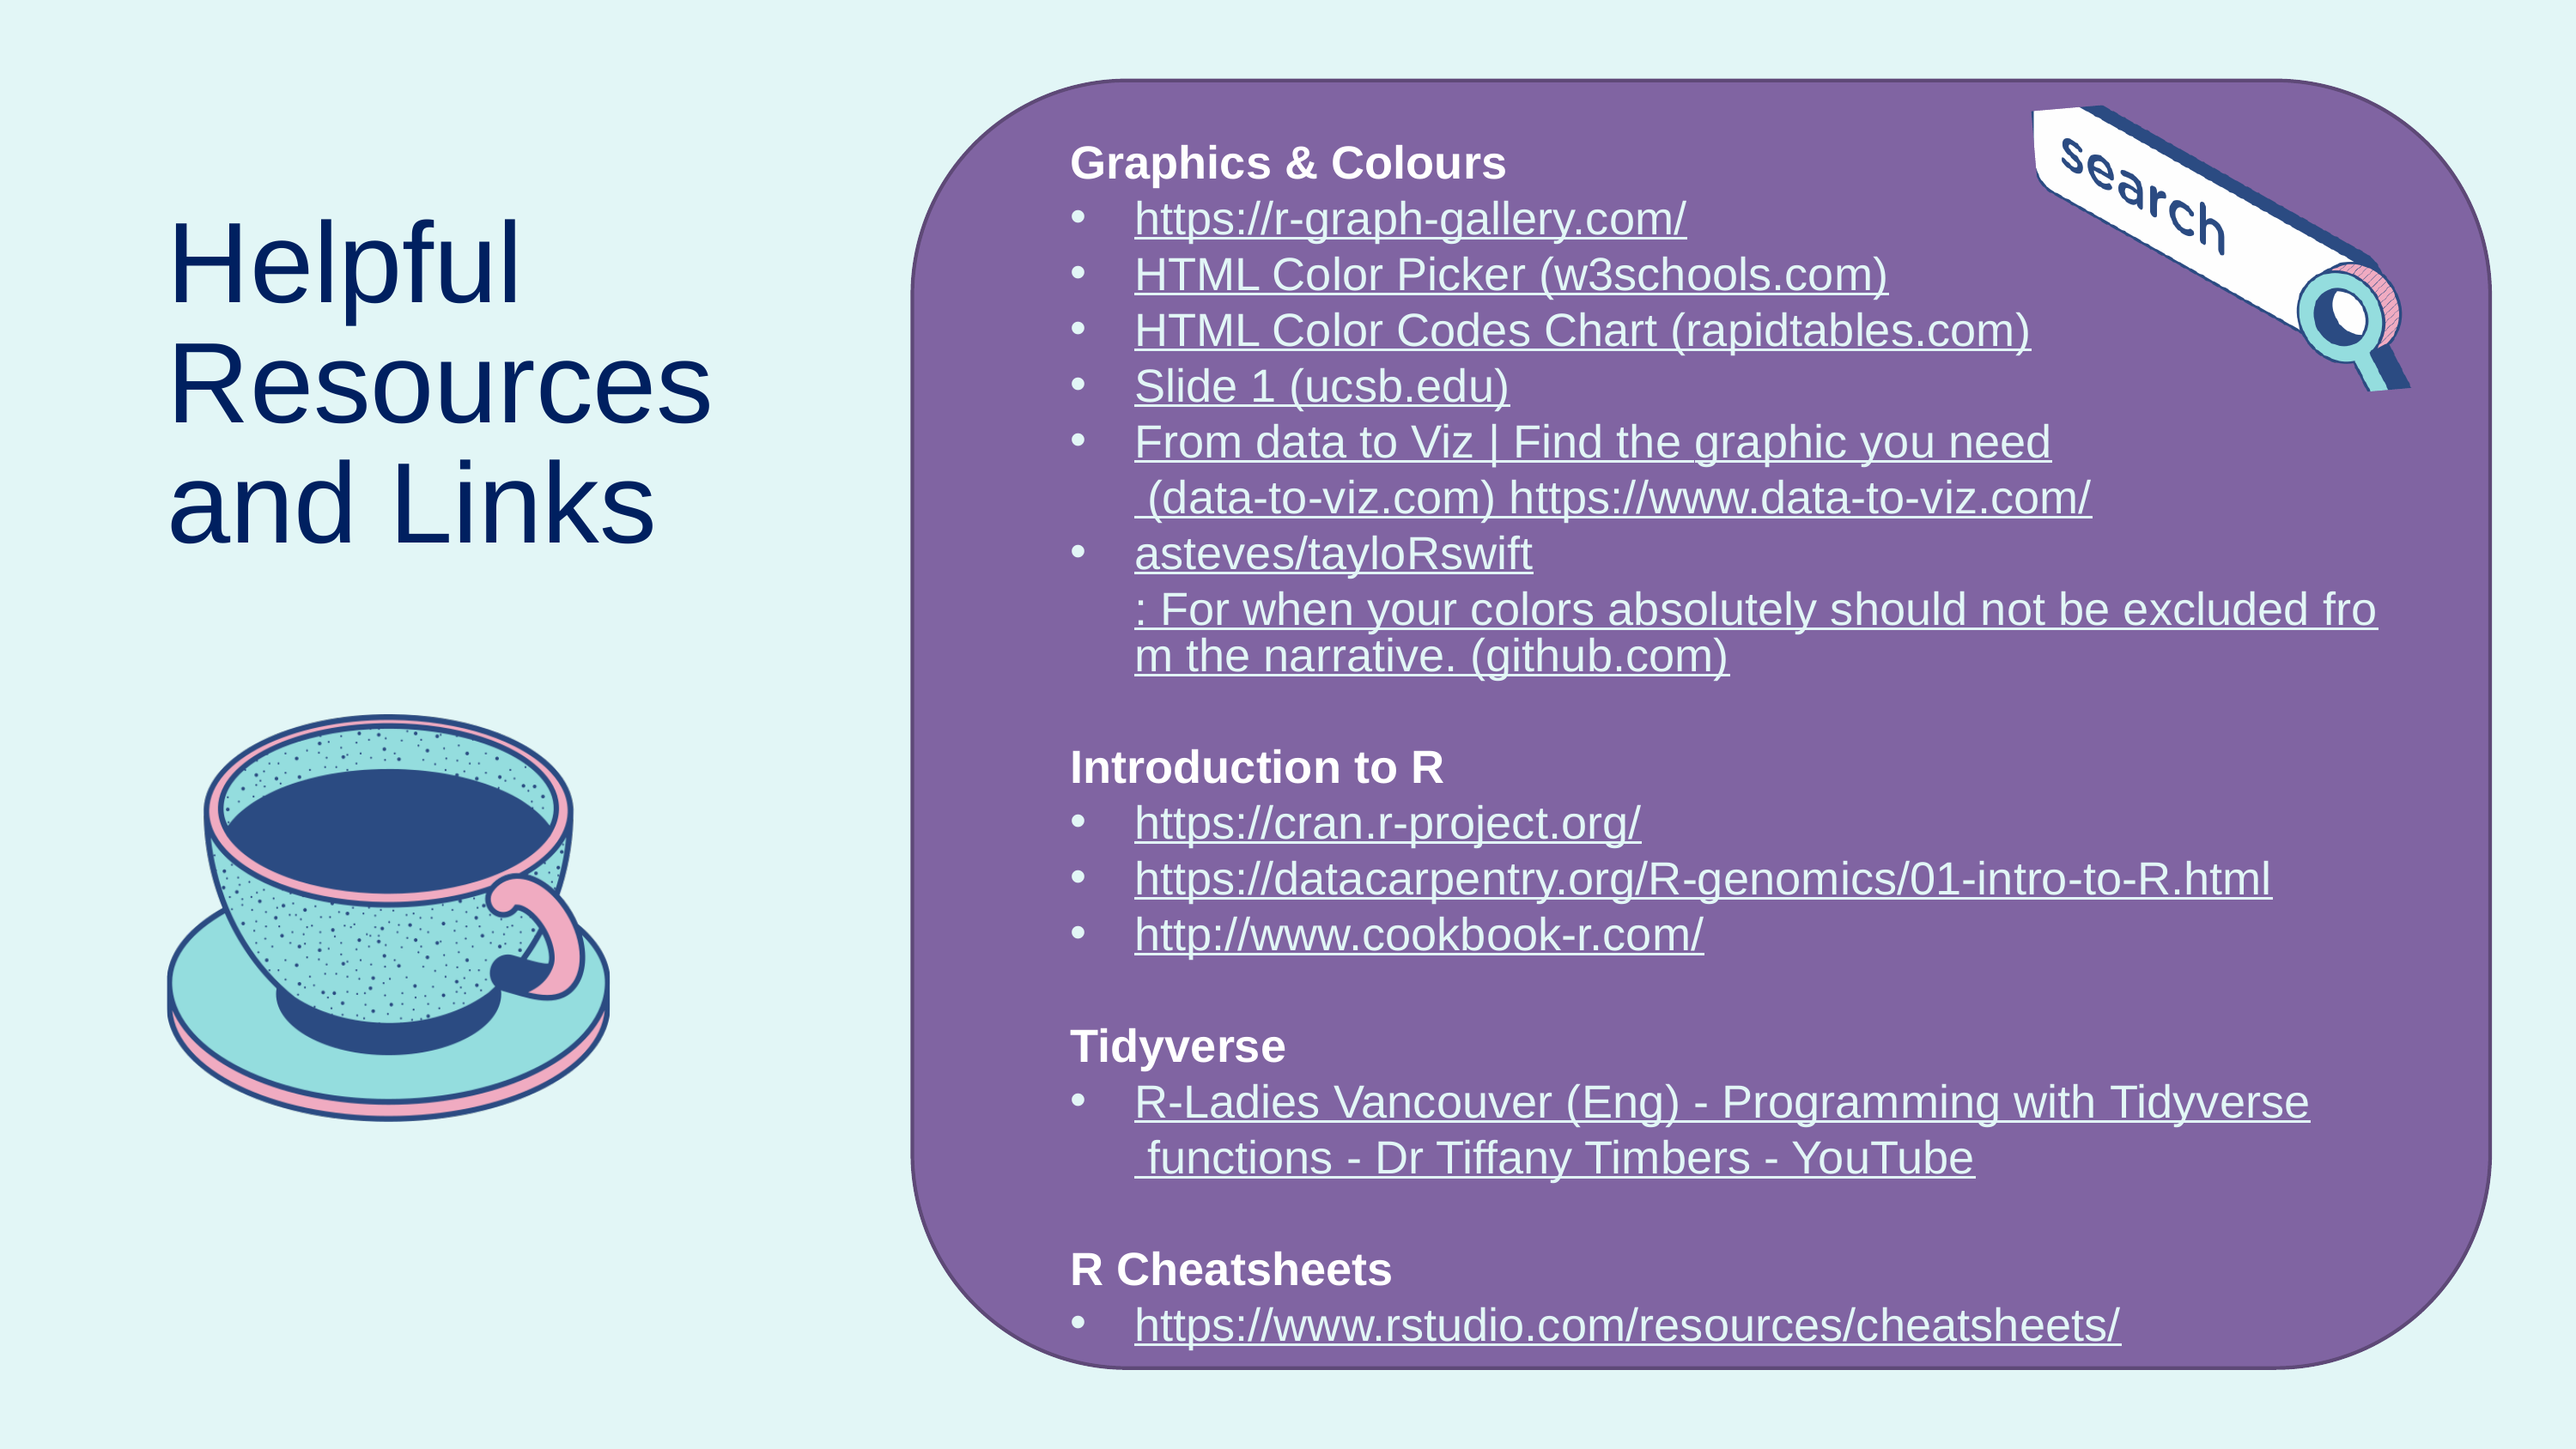

Graphics & Colours
https://r-graph-gallery.com/
HTML Color Picker (w3schools.com)
HTML Color Codes Chart (rapidtables.com)
Slide 1 (ucsb.edu)
From data to Viz | Find the graphic you need (data-to-viz.com) https://www.data-to-viz.com/
asteves/tayloRswift: For when your colors absolutely should not be excluded from the narrative. (github.com)

Introduction to R
https://cran.r-project.org/
https://datacarpentry.org/R-genomics/01-intro-to-R.html
http://www.cookbook-r.com/

Tidyverse
R-Ladies Vancouver (Eng) - Programming with Tidyverse functions - Dr Tiffany Timbers - YouTube

R Cheatsheets
https://www.rstudio.com/resources/cheatsheets/

Helpful Resources and Links